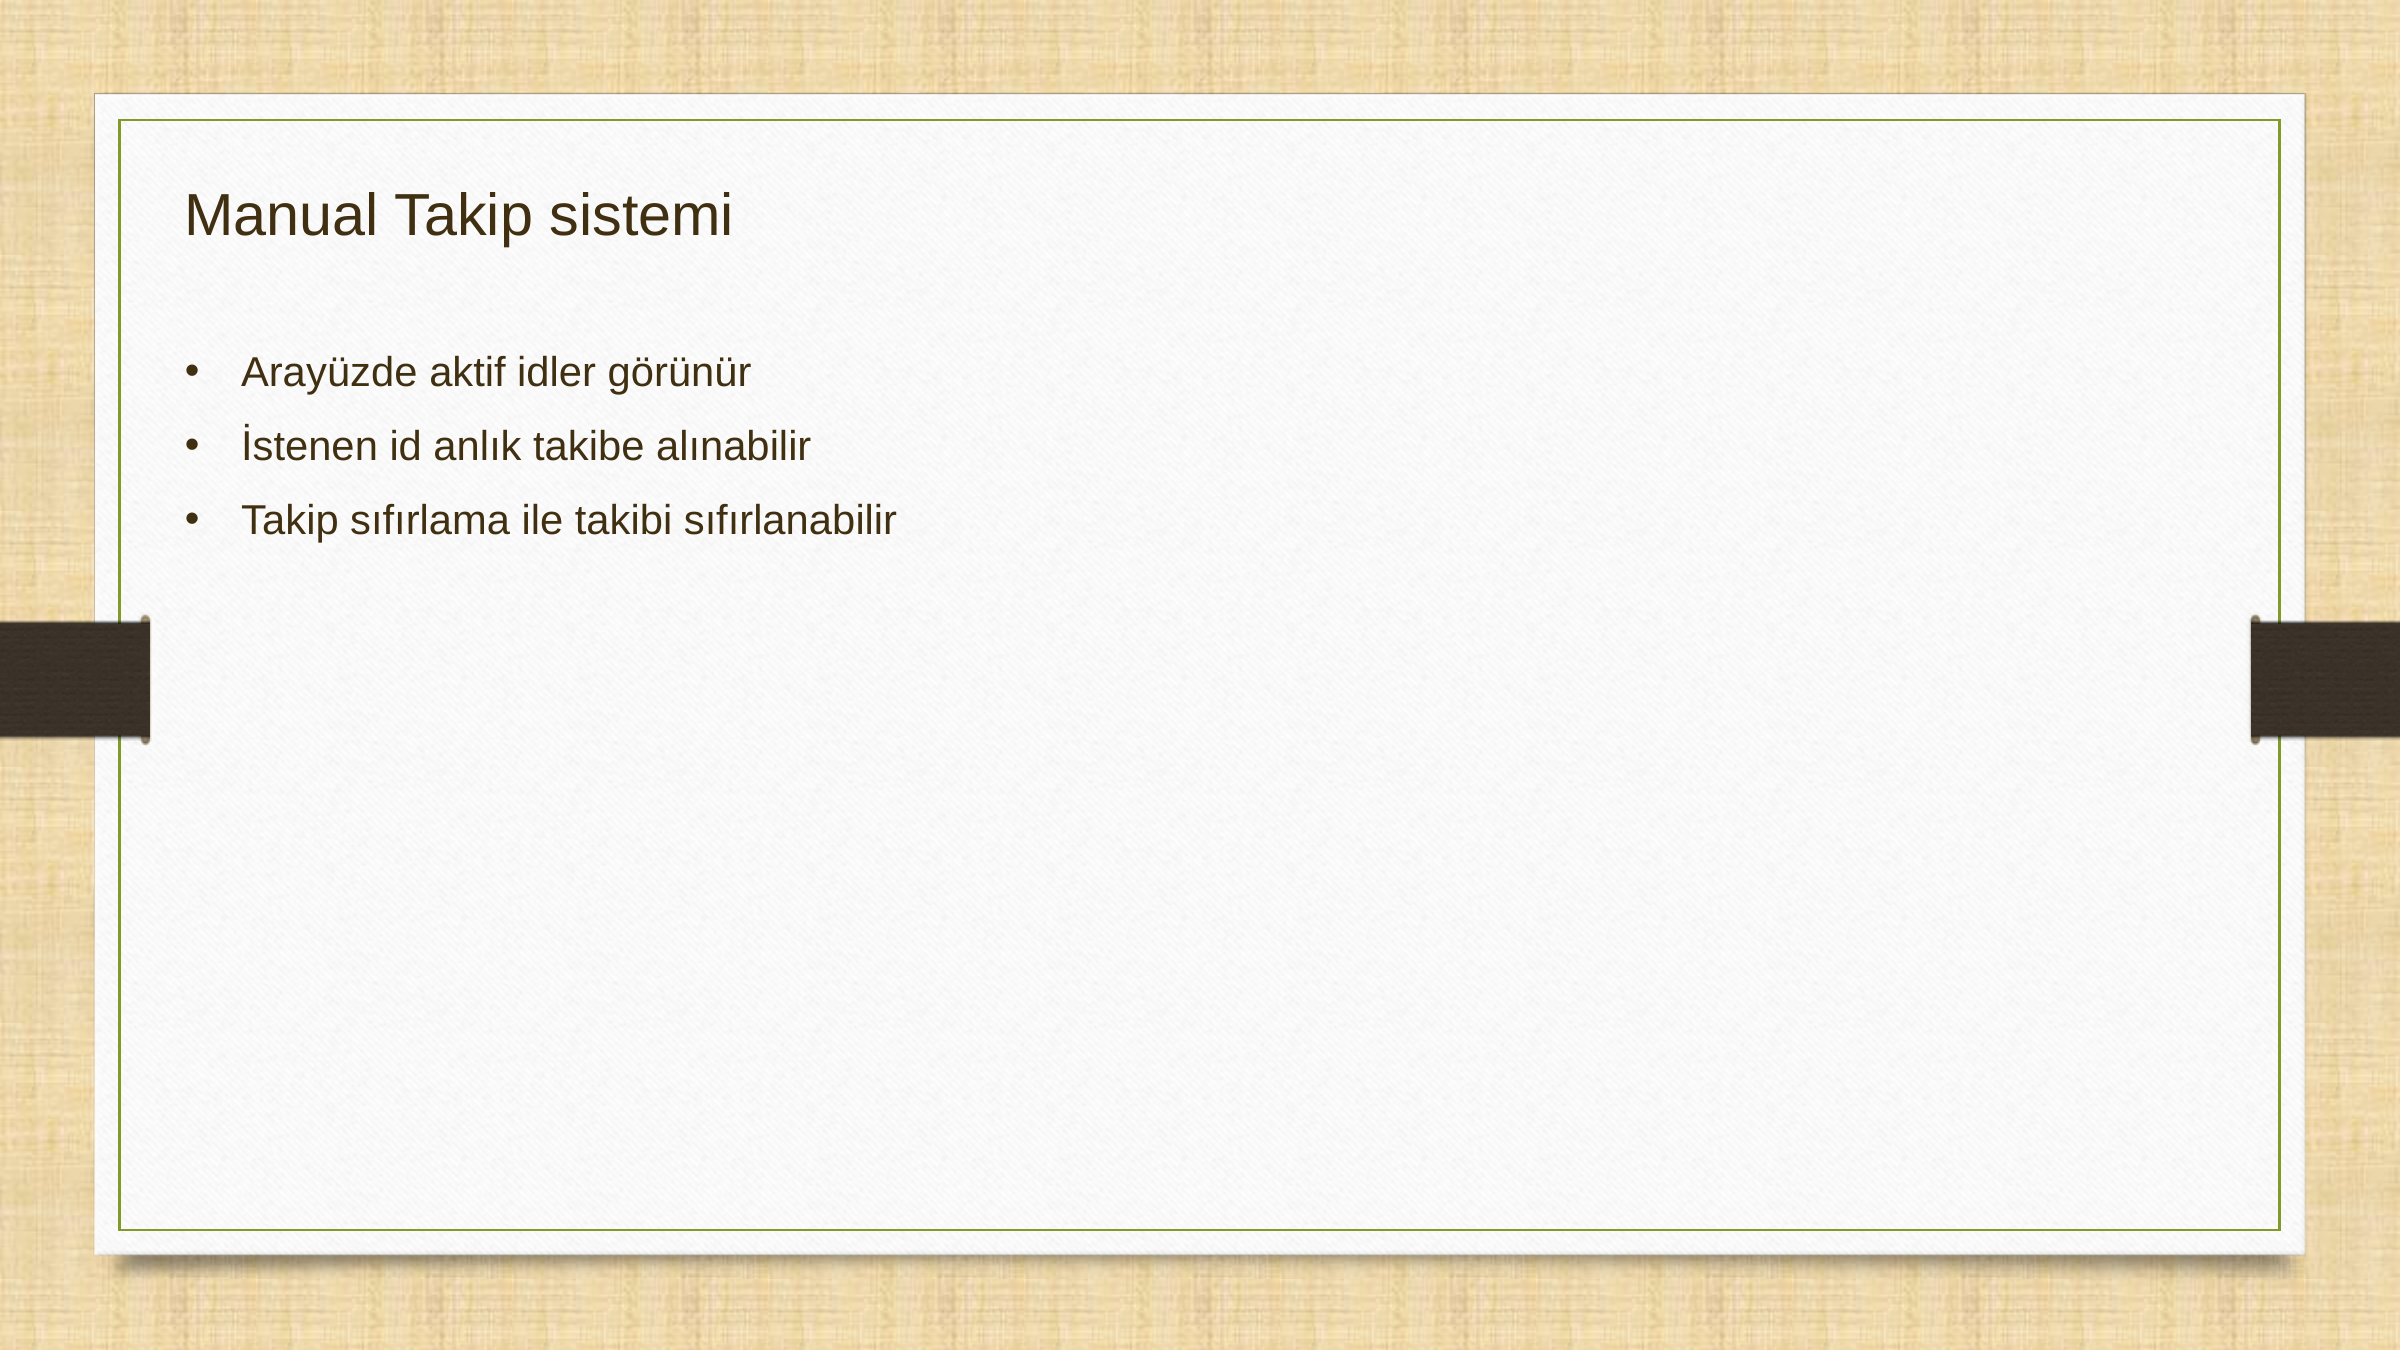

Manual Takip sistemi

Arayüzde aktif idler görünür
İstenen id anlık takibe alınabilir
Takip sıfırlama ile takibi sıfırlanabilir